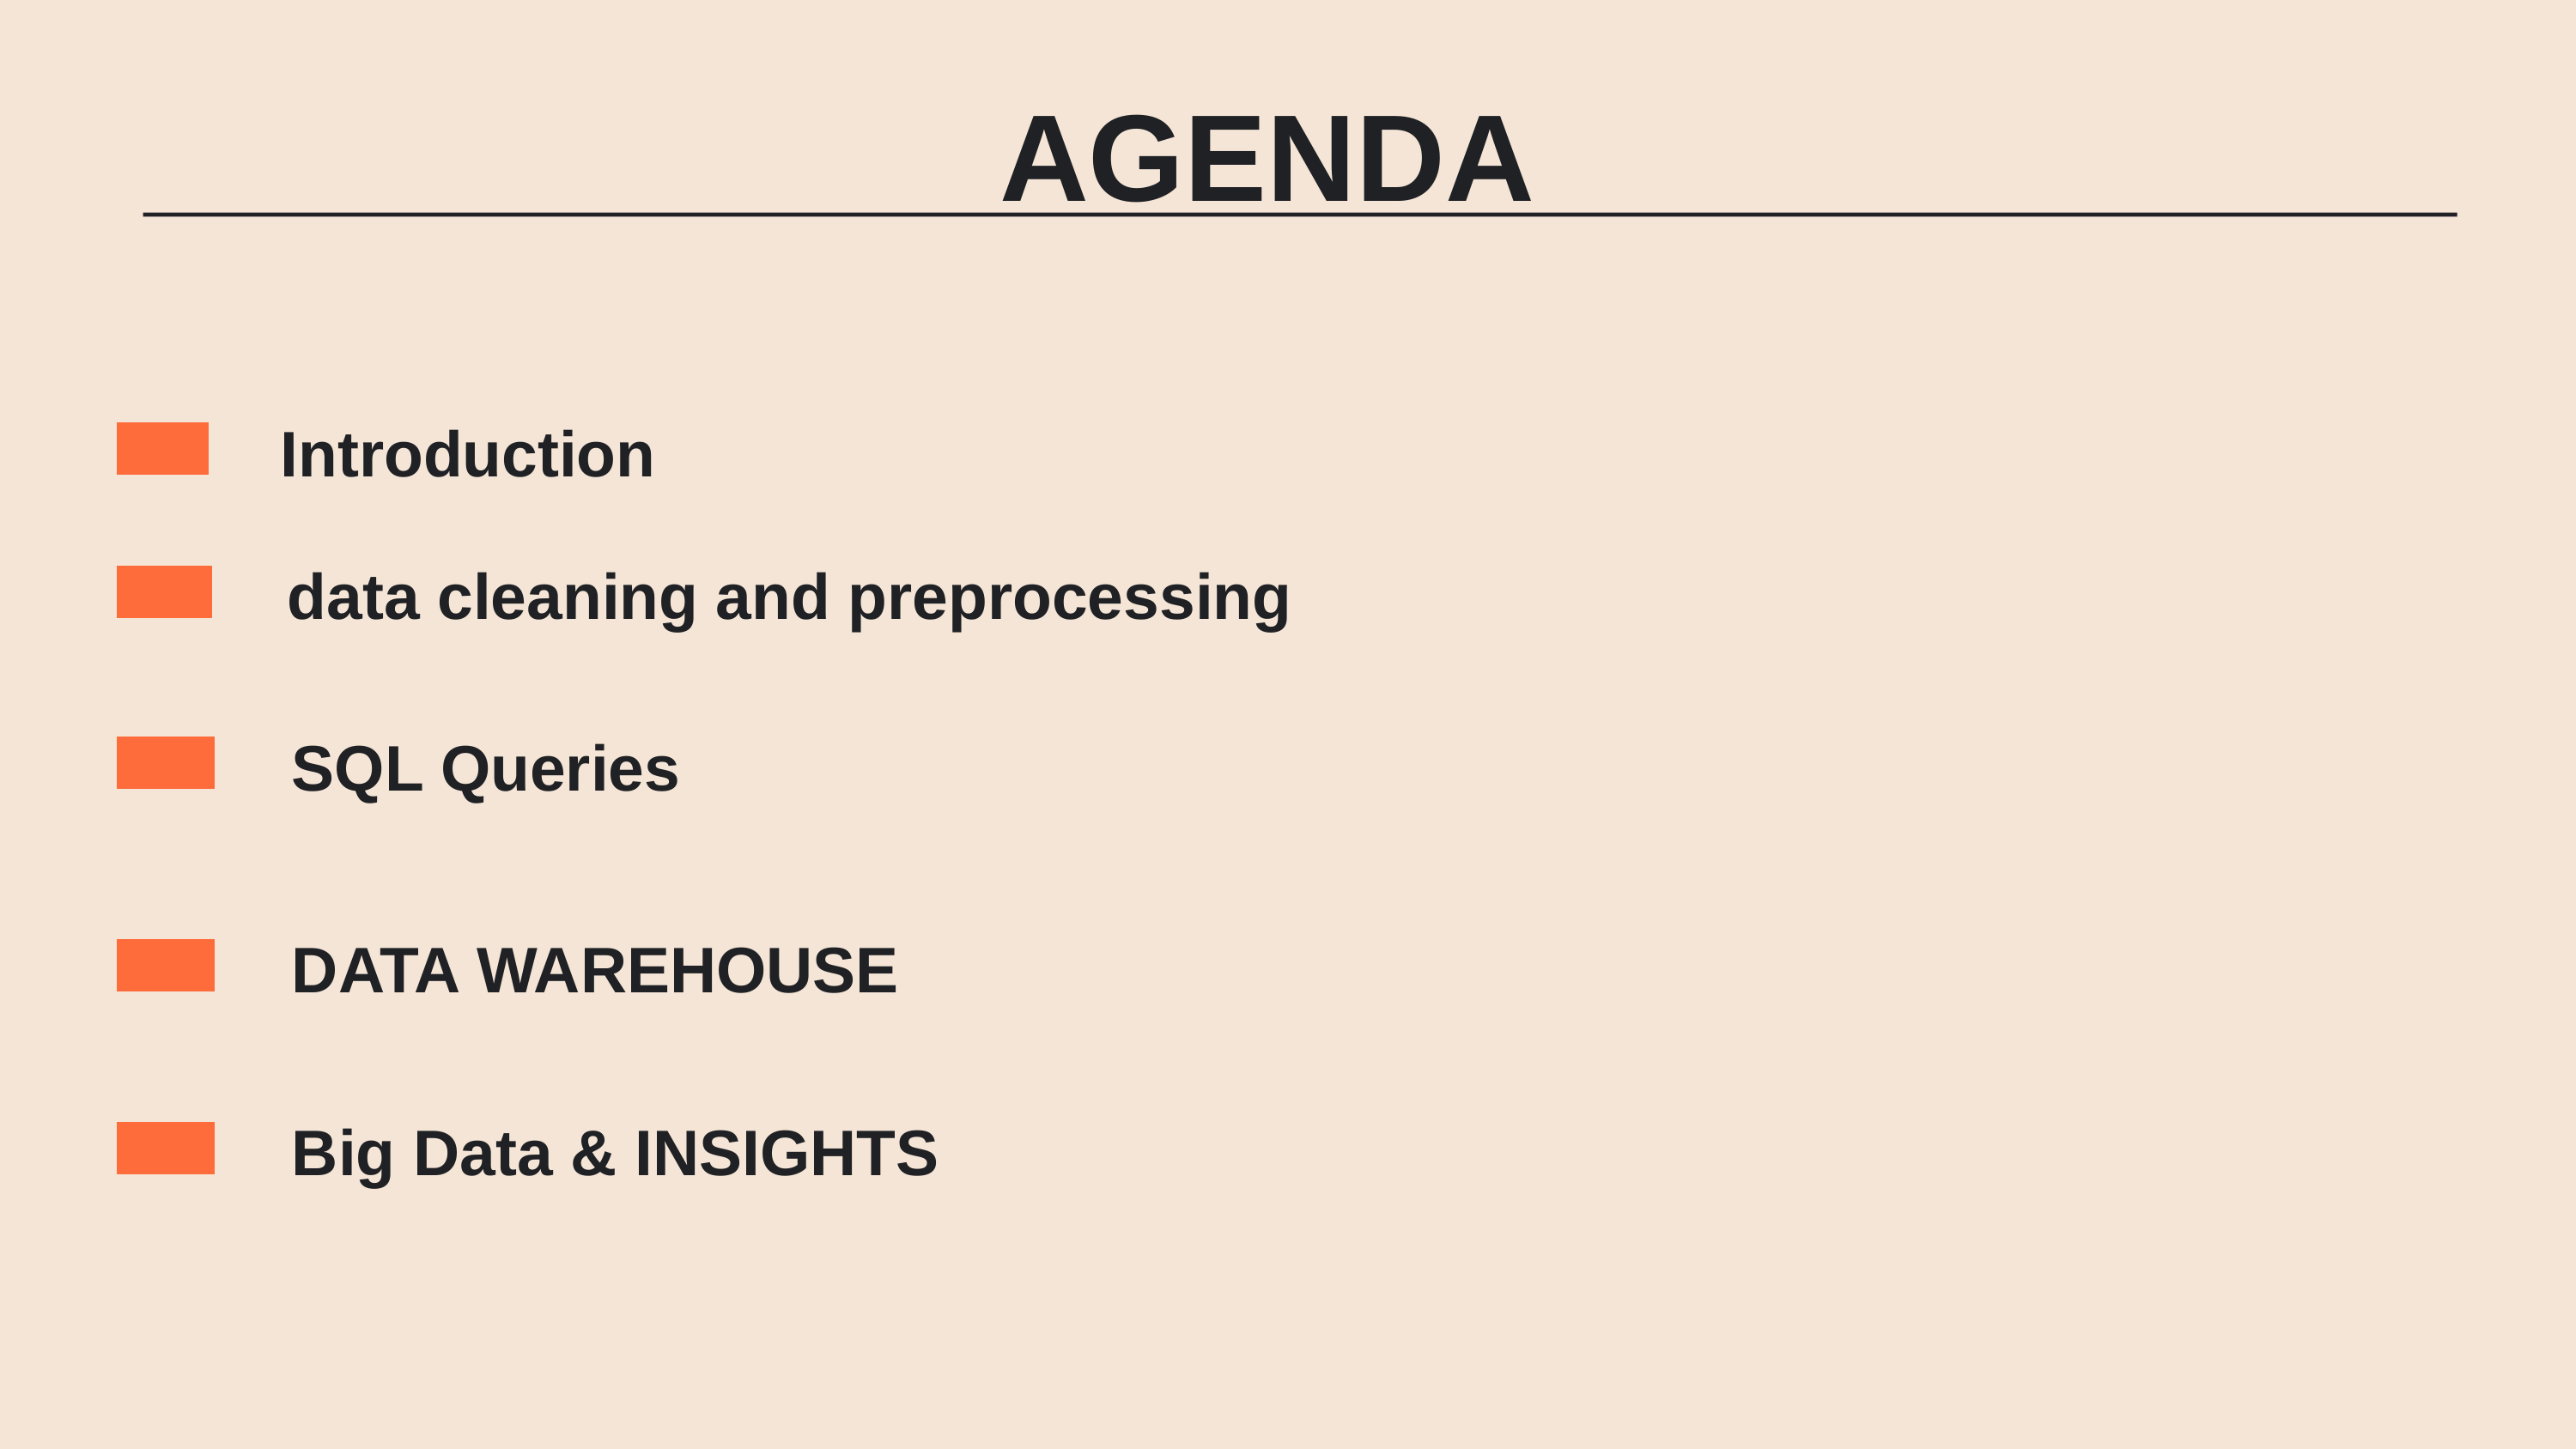

AGENDA

Introduction

data cleaning and preprocessing

SQL Queries

DATA WAREHOUSE

Big Data & INSIGHTS